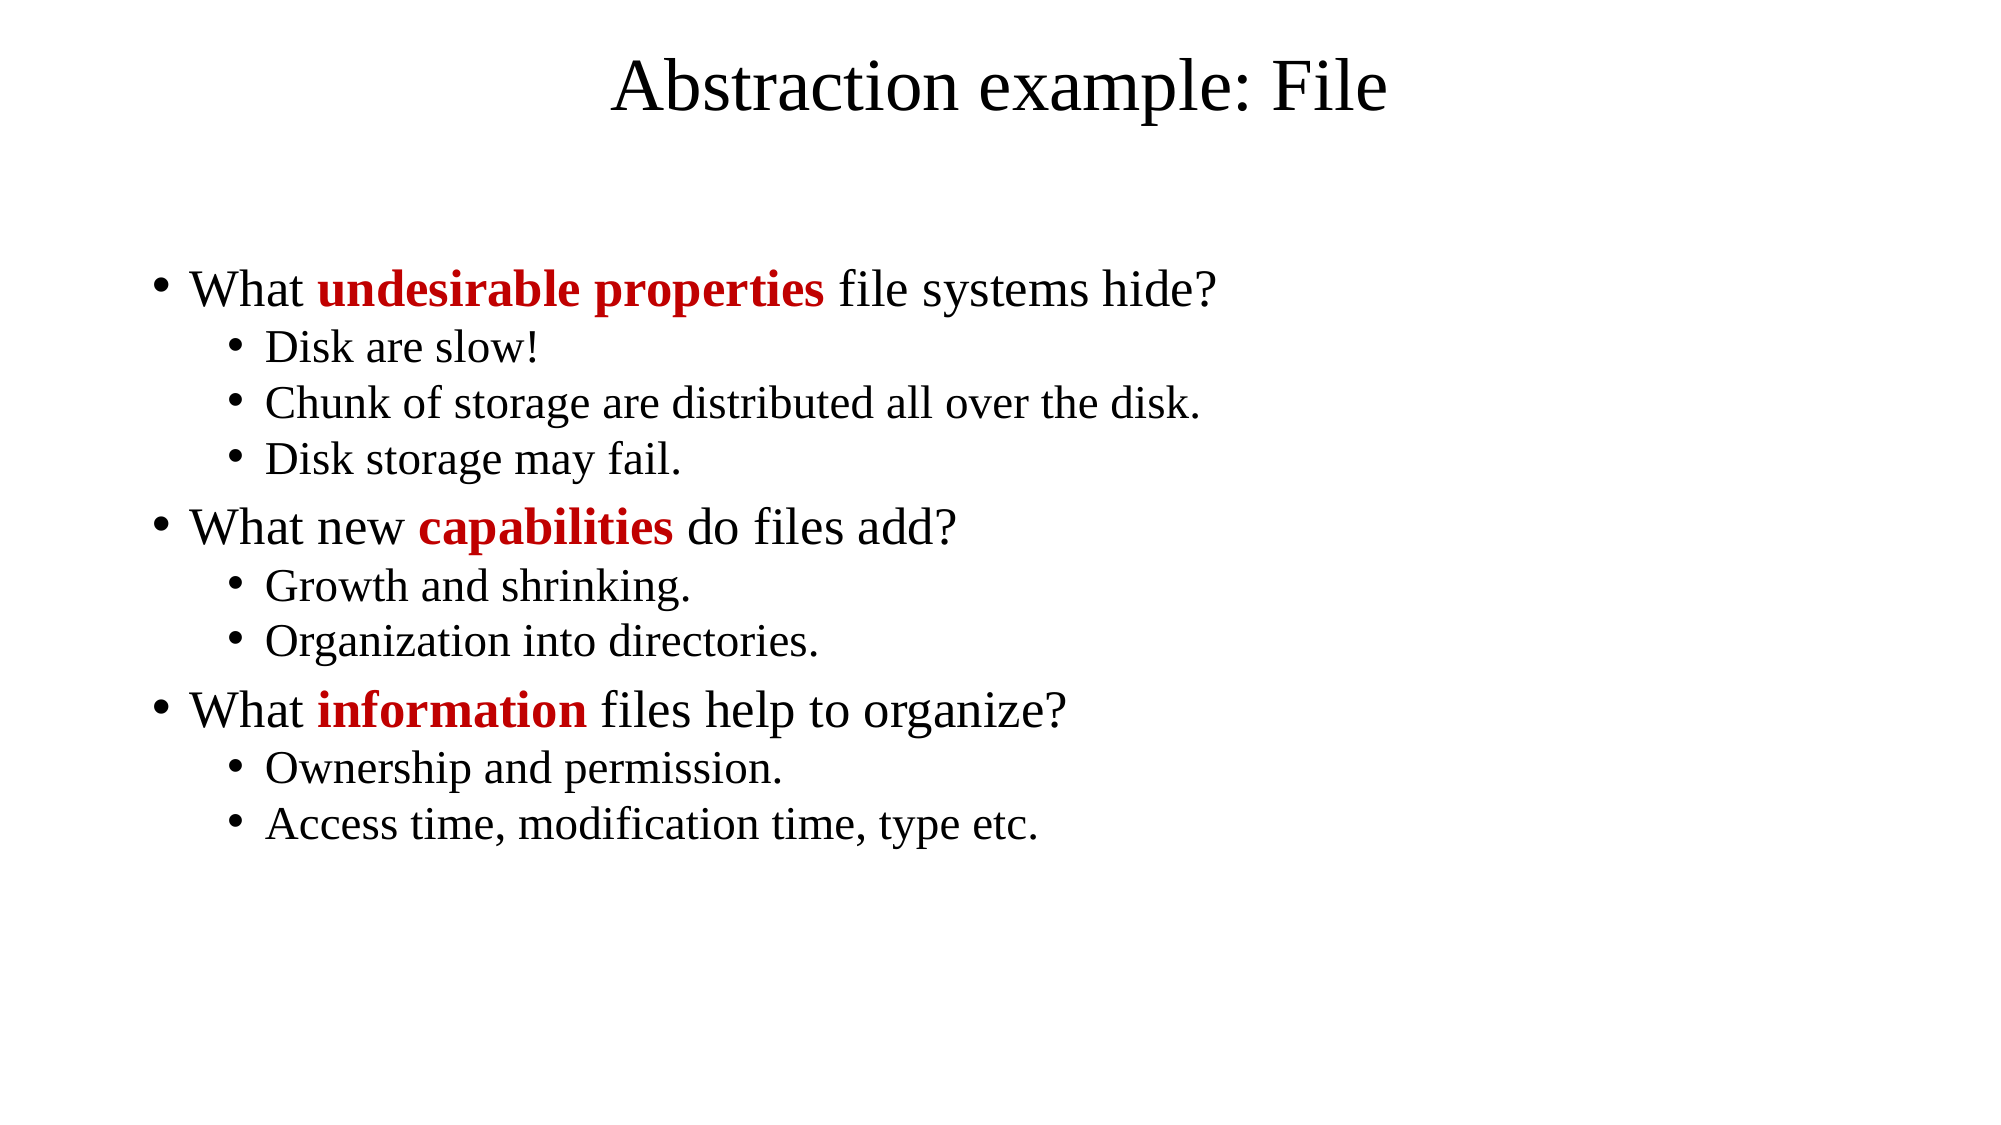

# Abstraction example: File
What undesirable properties file systems hide?
Disk are slow!
Chunk of storage are distributed all over the disk.
Disk storage may fail.
What new capabilities do files add?
Growth and shrinking.
Organization into directories.
What information files help to organize?
Ownership and permission.
Access time, modification time, type etc.